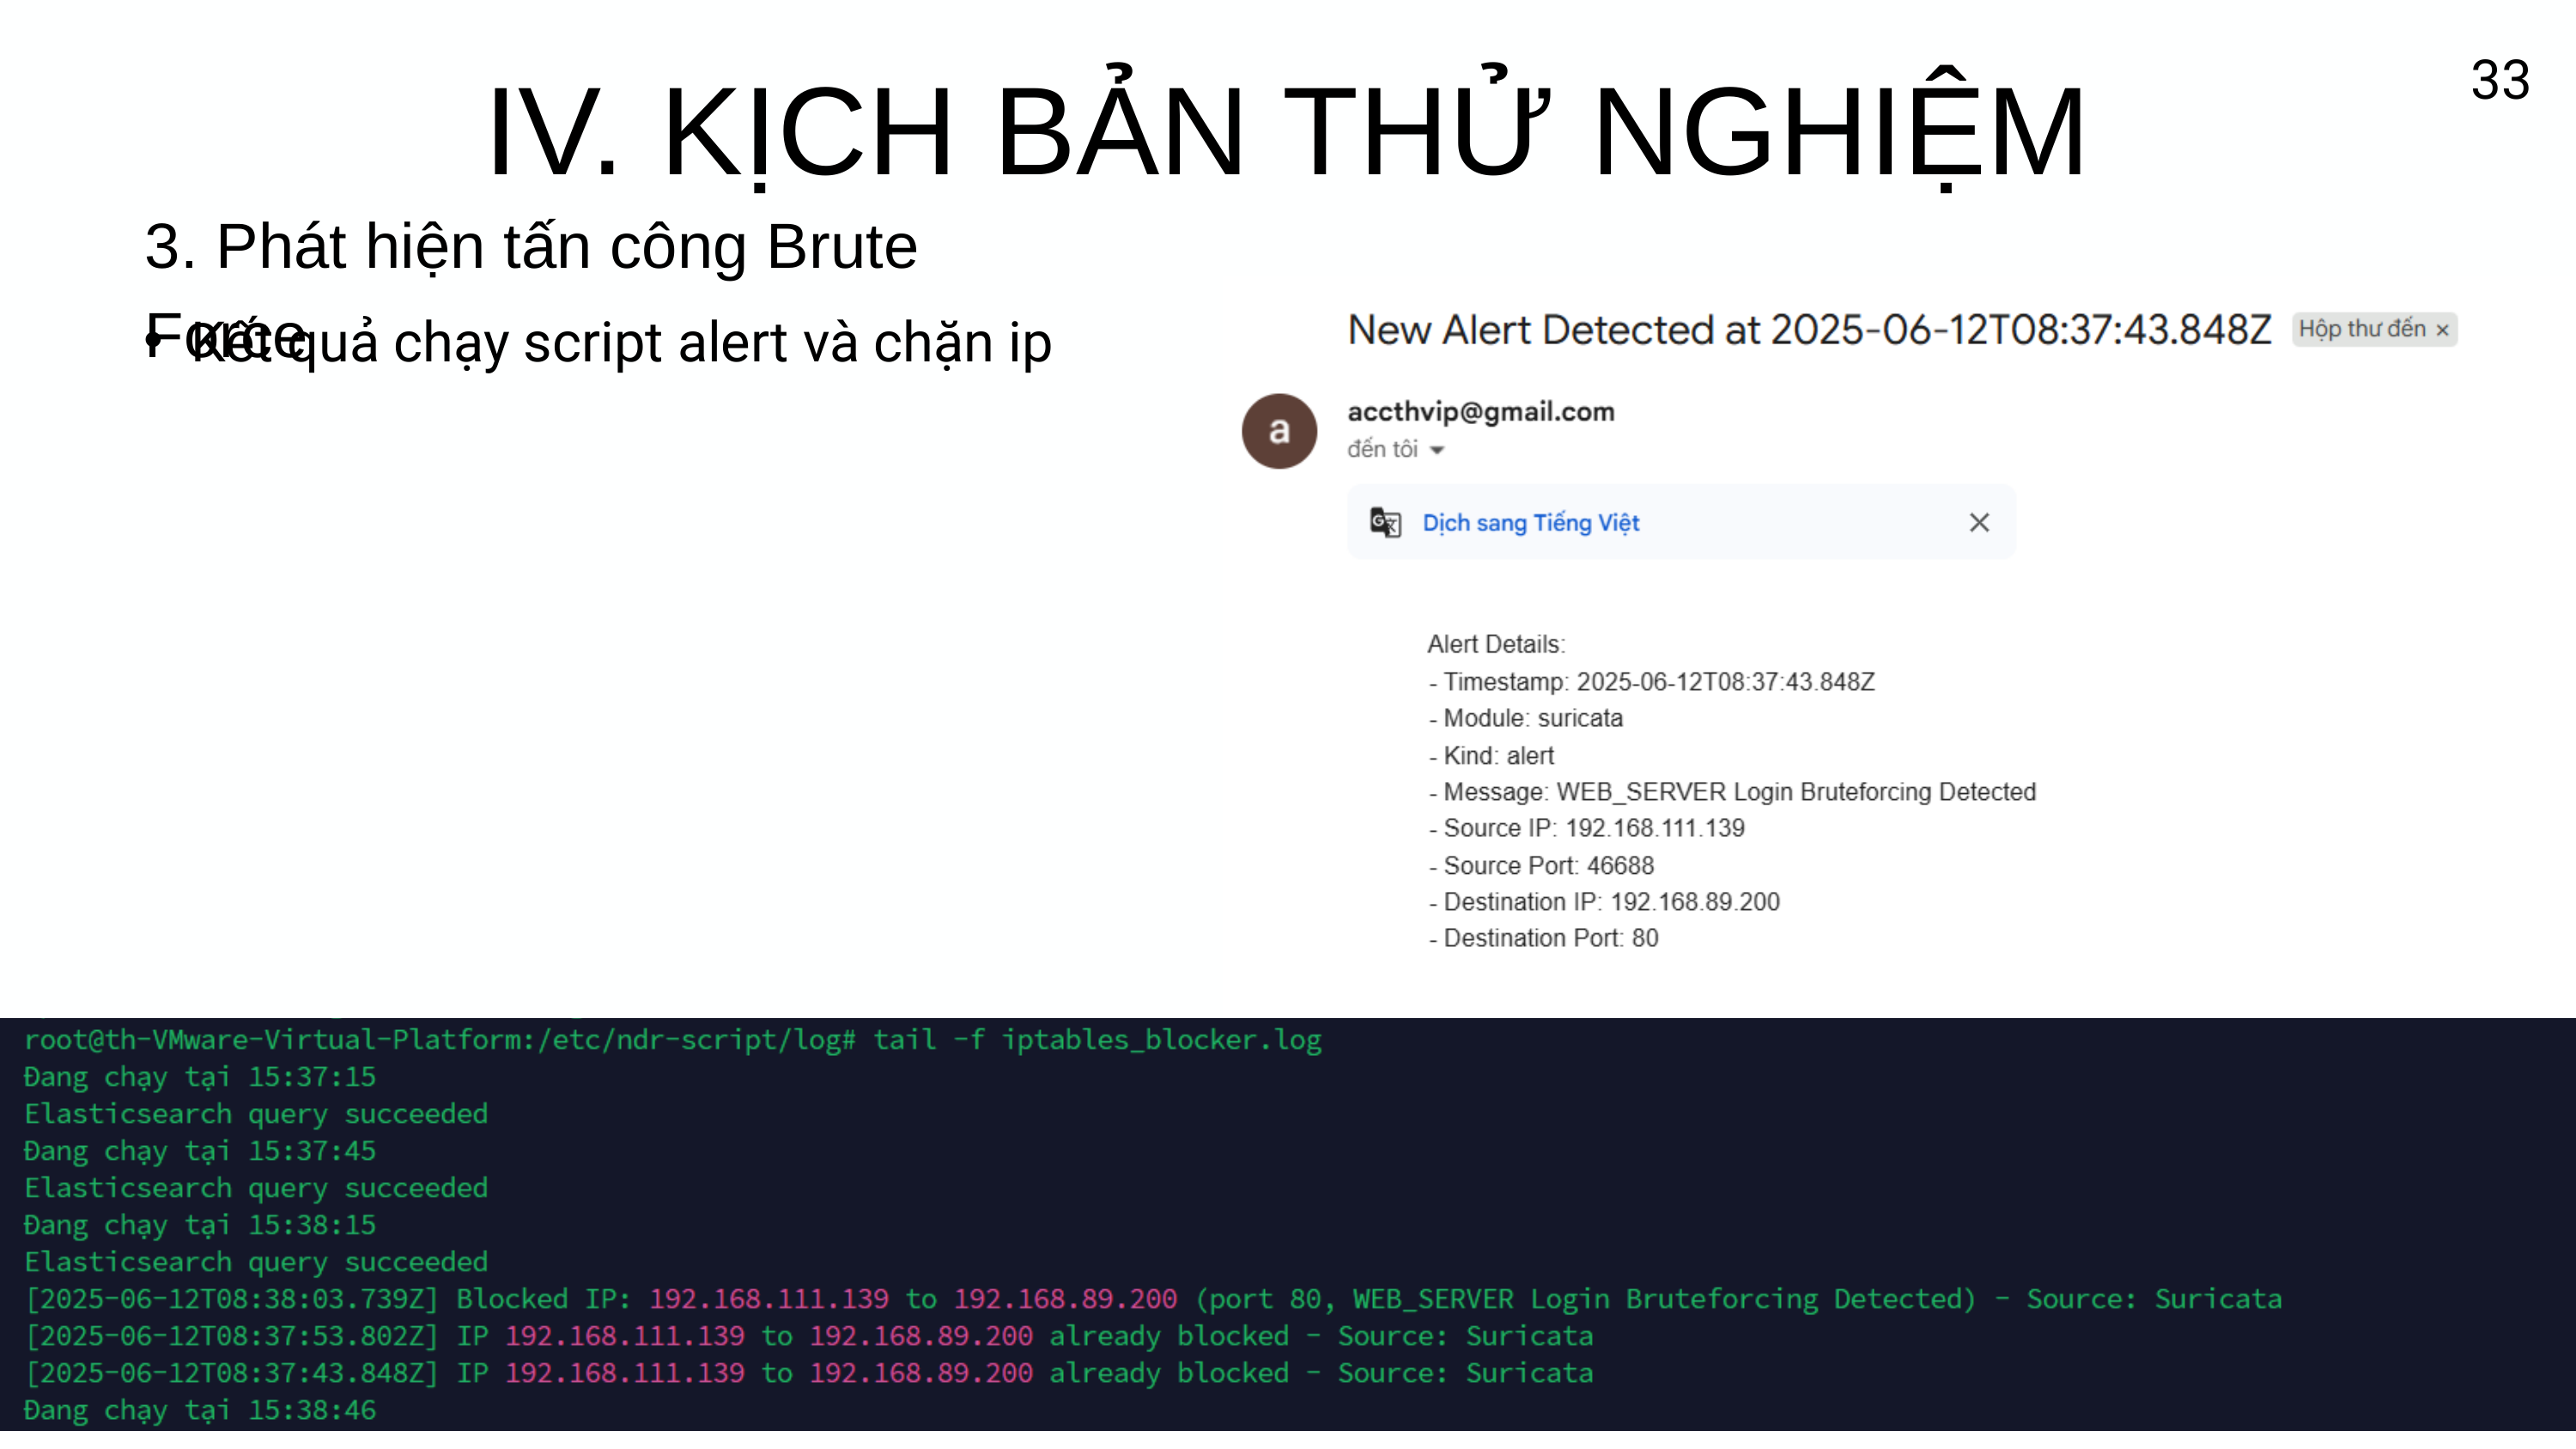

IV. KỊCH BẢN THỬ NGHIỆM
33
3. Phát hiện tấn công Brute Force

Kết quả chạy script alert và chặn ip